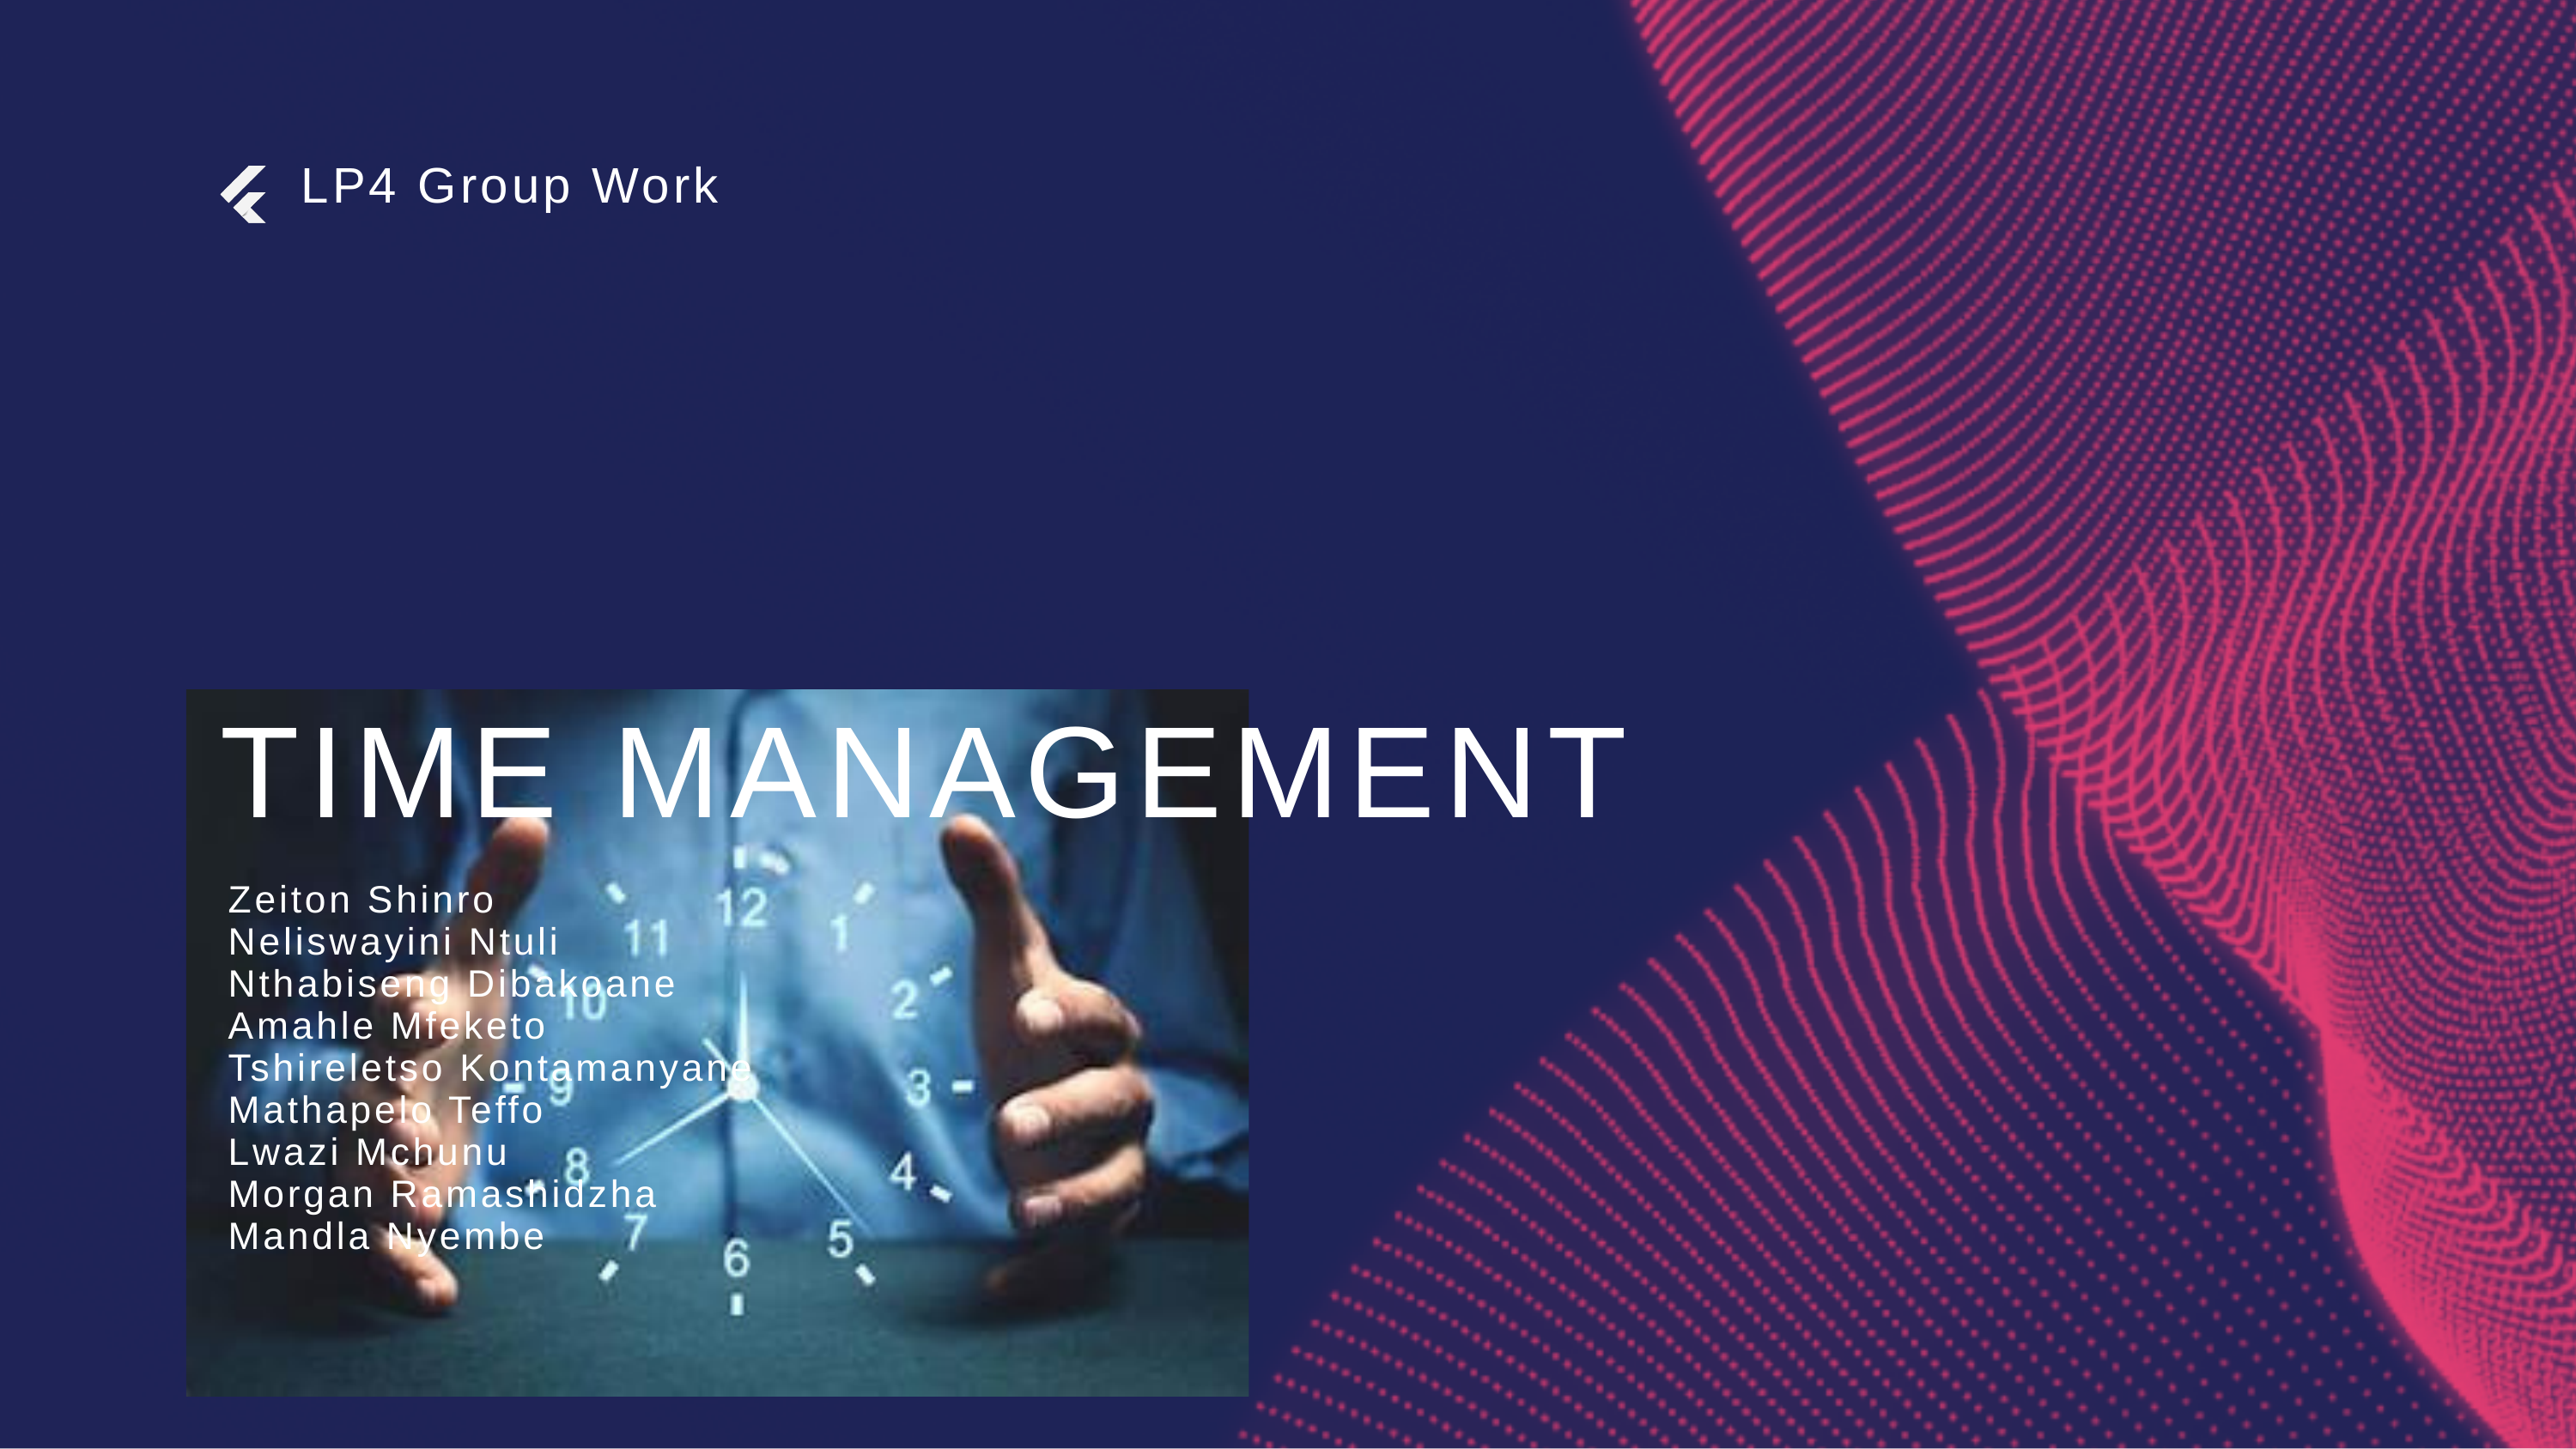

LP4 Group Work

TIME MANAGEMENT
Zeiton Shinro
Neliswayini Ntuli
Nthabiseng Dibakoane
Amahle Mfeketo
Tshireletso Kontamanyane
Mathapelo Teffo
Lwazi Mchunu
Morgan Ramashidzha
Mandla Nyembe